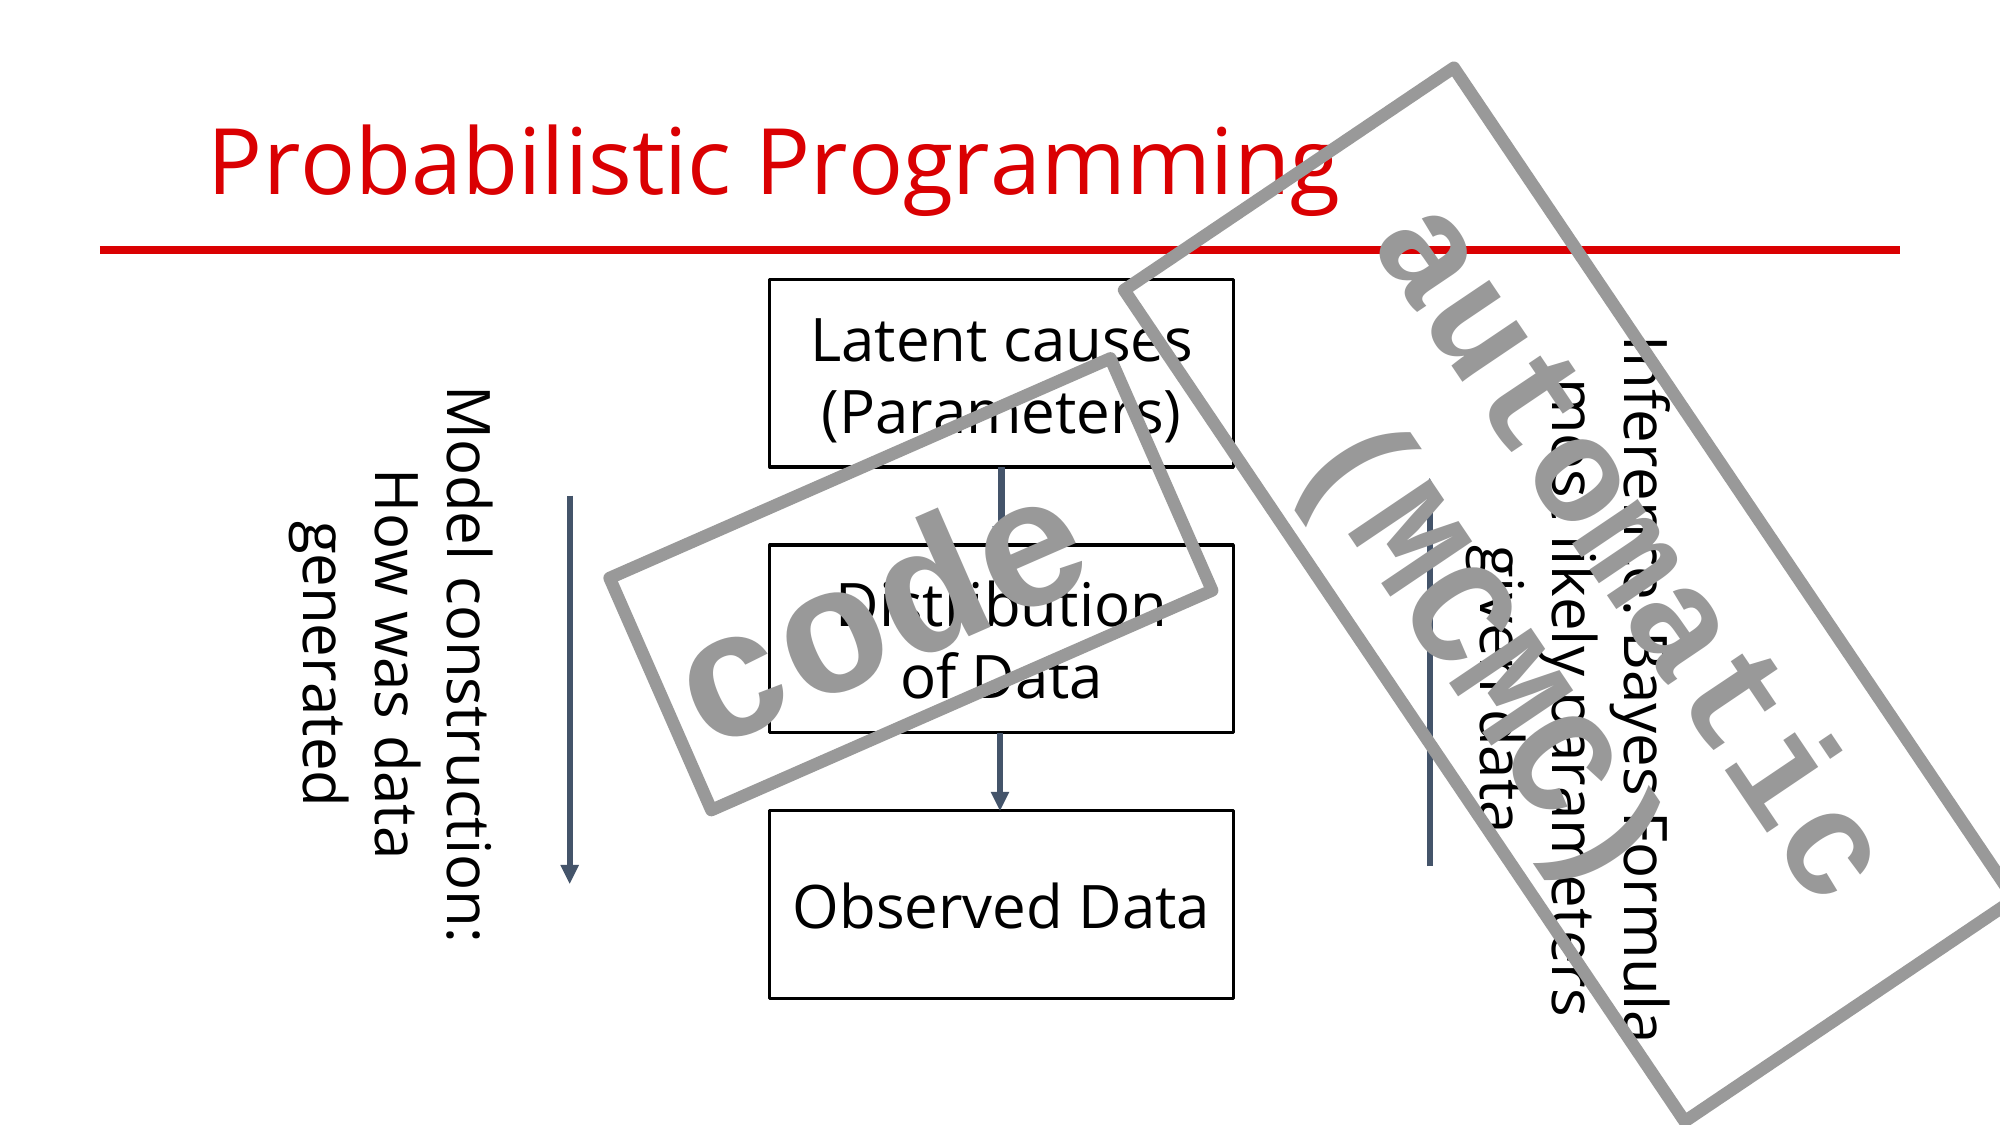

# Probabilistic Programming
Latent causes
(Parameters)
automatic
(MCMC)
code
Distribution
of Data
Model construction:
How was data generated
Inference: Bayes Formula
 most likely parameters given data
Observed Data